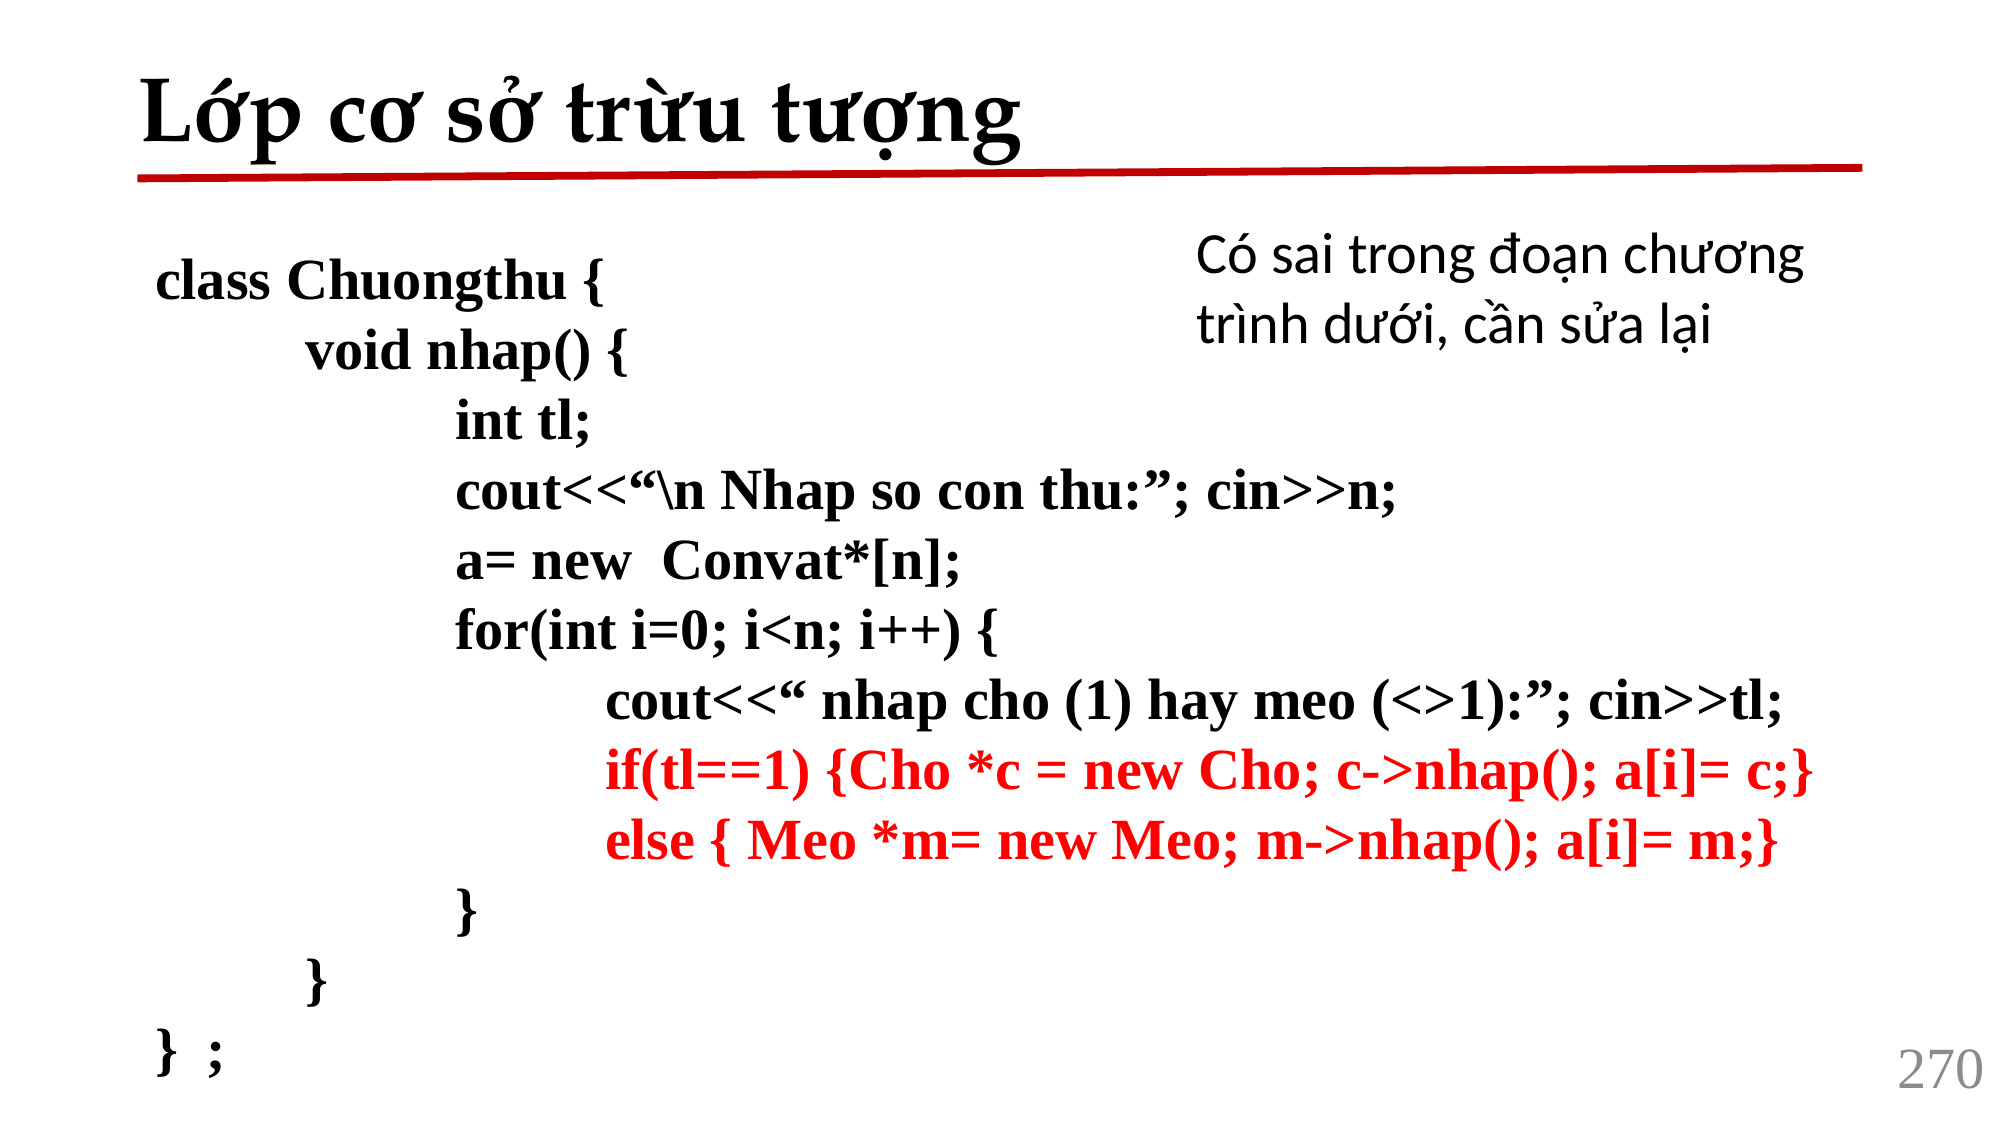

# Lớp cơ sở trừu tượng
Có sai trong đoạn chương trình dưới, cần sửa lại
class Chuongthu {
	void nhap() {
		int tl;
		cout<<“\n Nhap so con thu:”; cin>>n;
		a= new  Convat*[n];
		for(int i=0; i<n; i++) {
			cout<<“ nhap cho (1) hay meo (<>1):”; cin>>tl;
			if(tl==1) {Cho *c = new Cho; c->nhap(); a[i]= c;}
			else { Meo *m= new Meo; m->nhap(); a[i]= m;}
		}
	}
}  ;
270